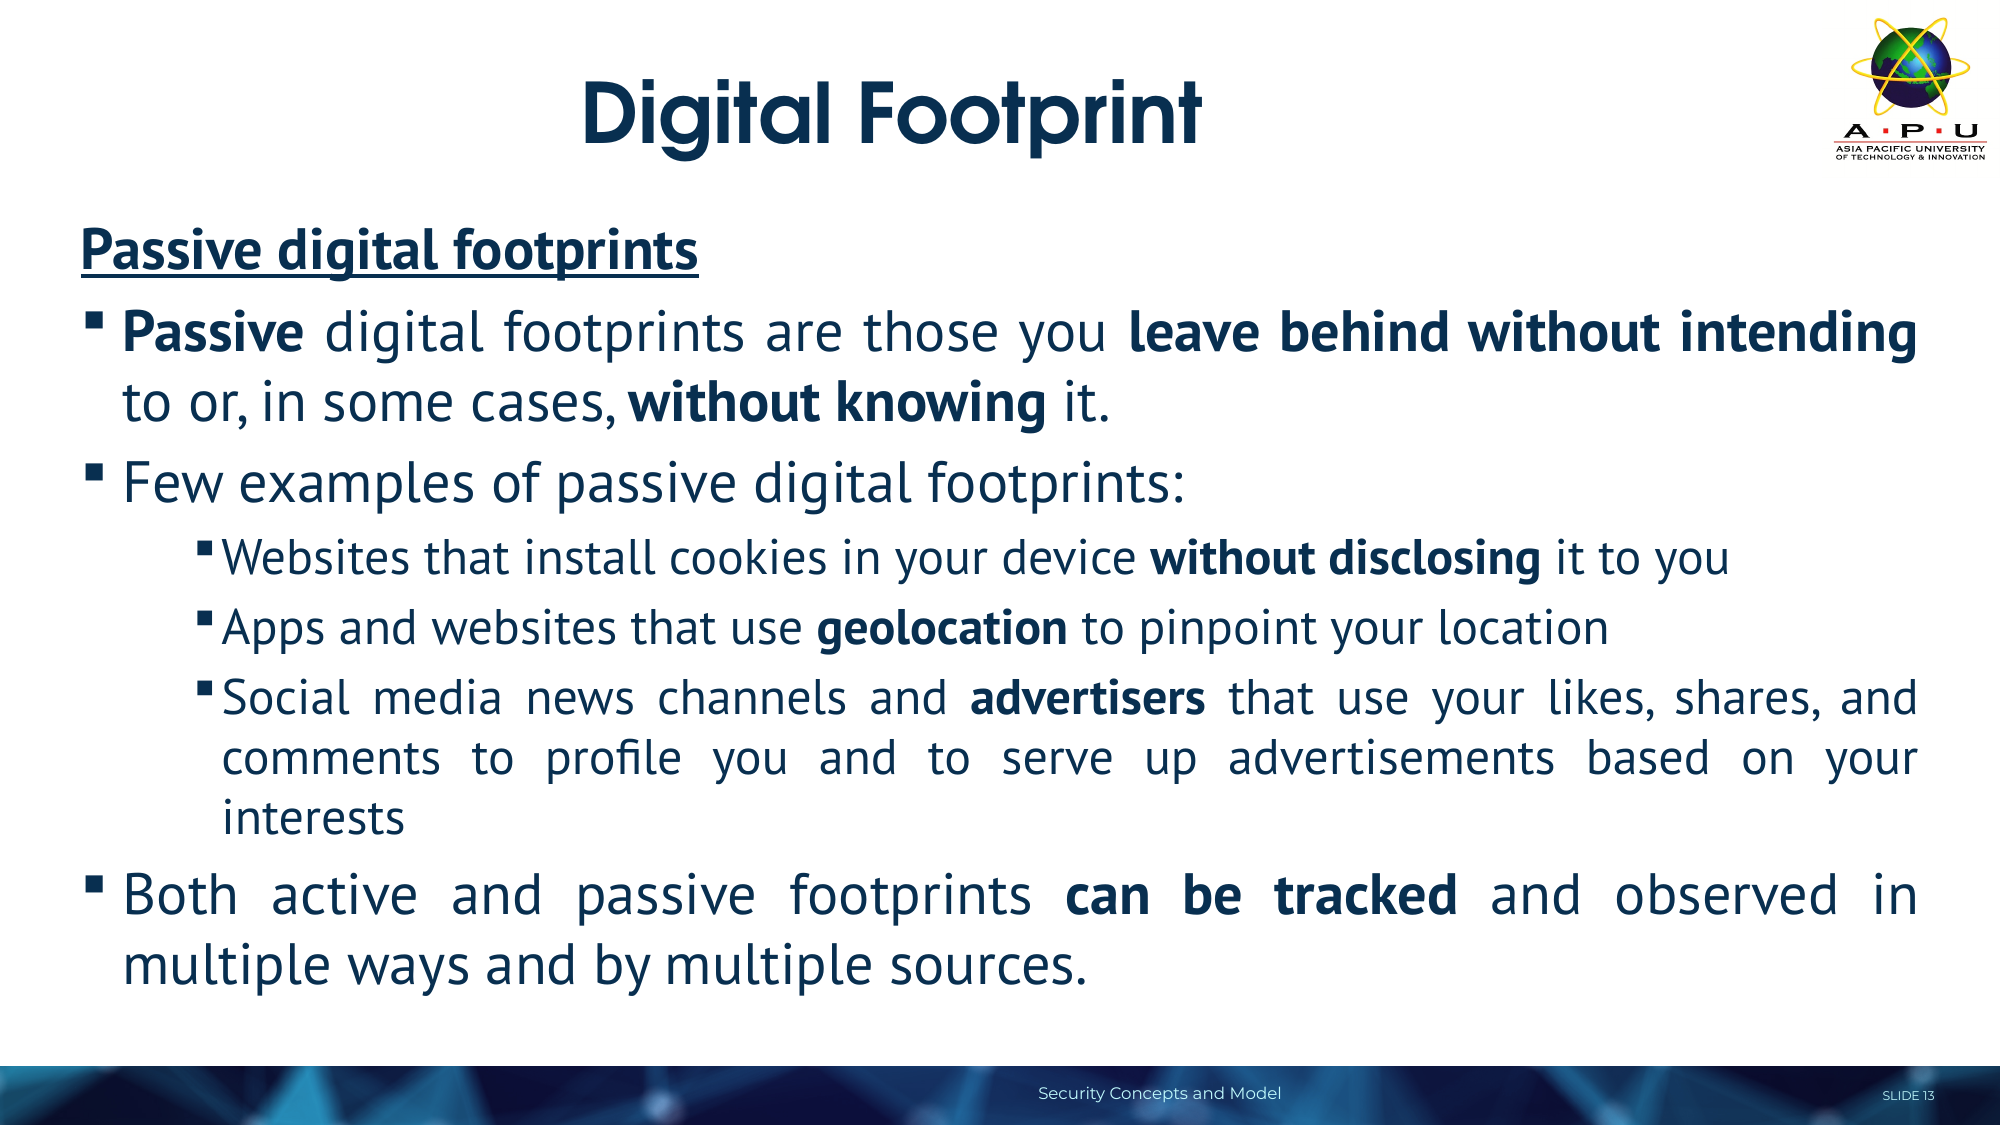

# Digital Footprint
Passive digital footprints
Passive digital footprints are those you leave behind without intending to or, in some cases, without knowing it.
Few examples of passive digital footprints:
Websites that install cookies in your device without disclosing it to you
Apps and websites that use geolocation to pinpoint your location
Social media news channels and advertisers that use your likes, shares, and comments to profile you and to serve up advertisements based on your interests
Both active and passive footprints can be tracked and observed in multiple ways and by multiple sources.